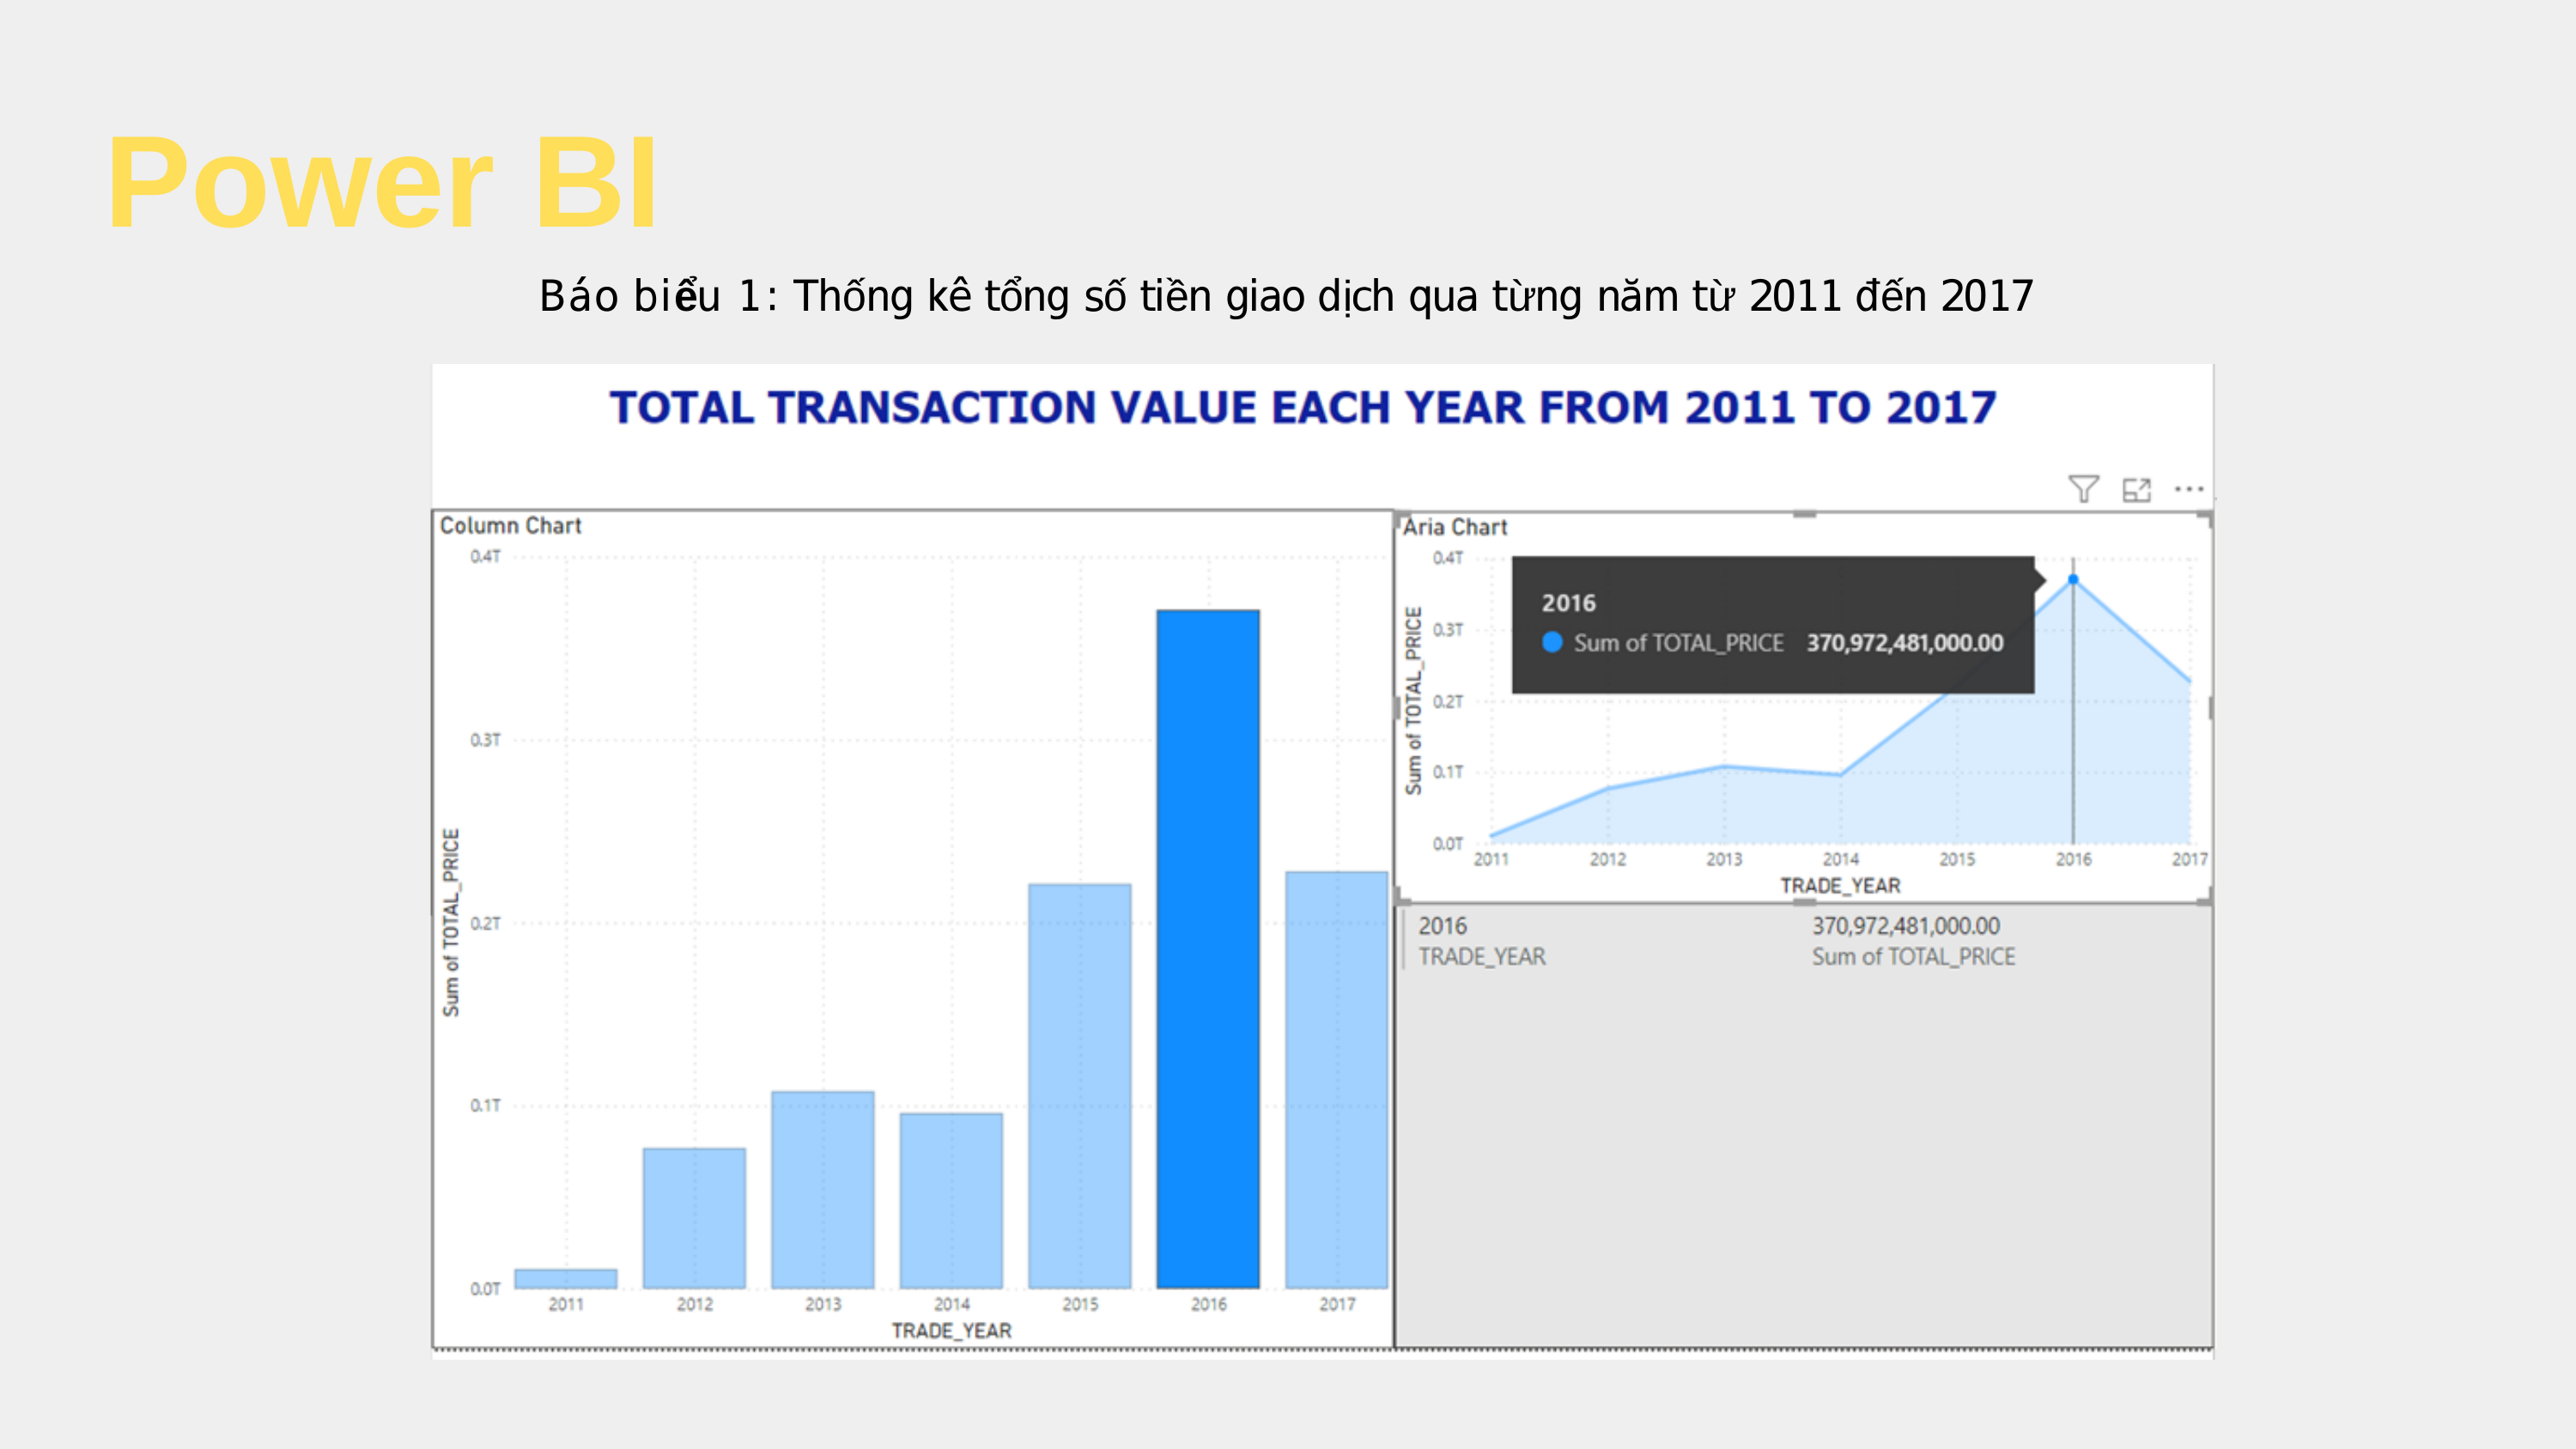

Power BI
Báo biểu 1: Thống kê tổng số tiền giao dịch qua từng năm từ 2011 đến 2017